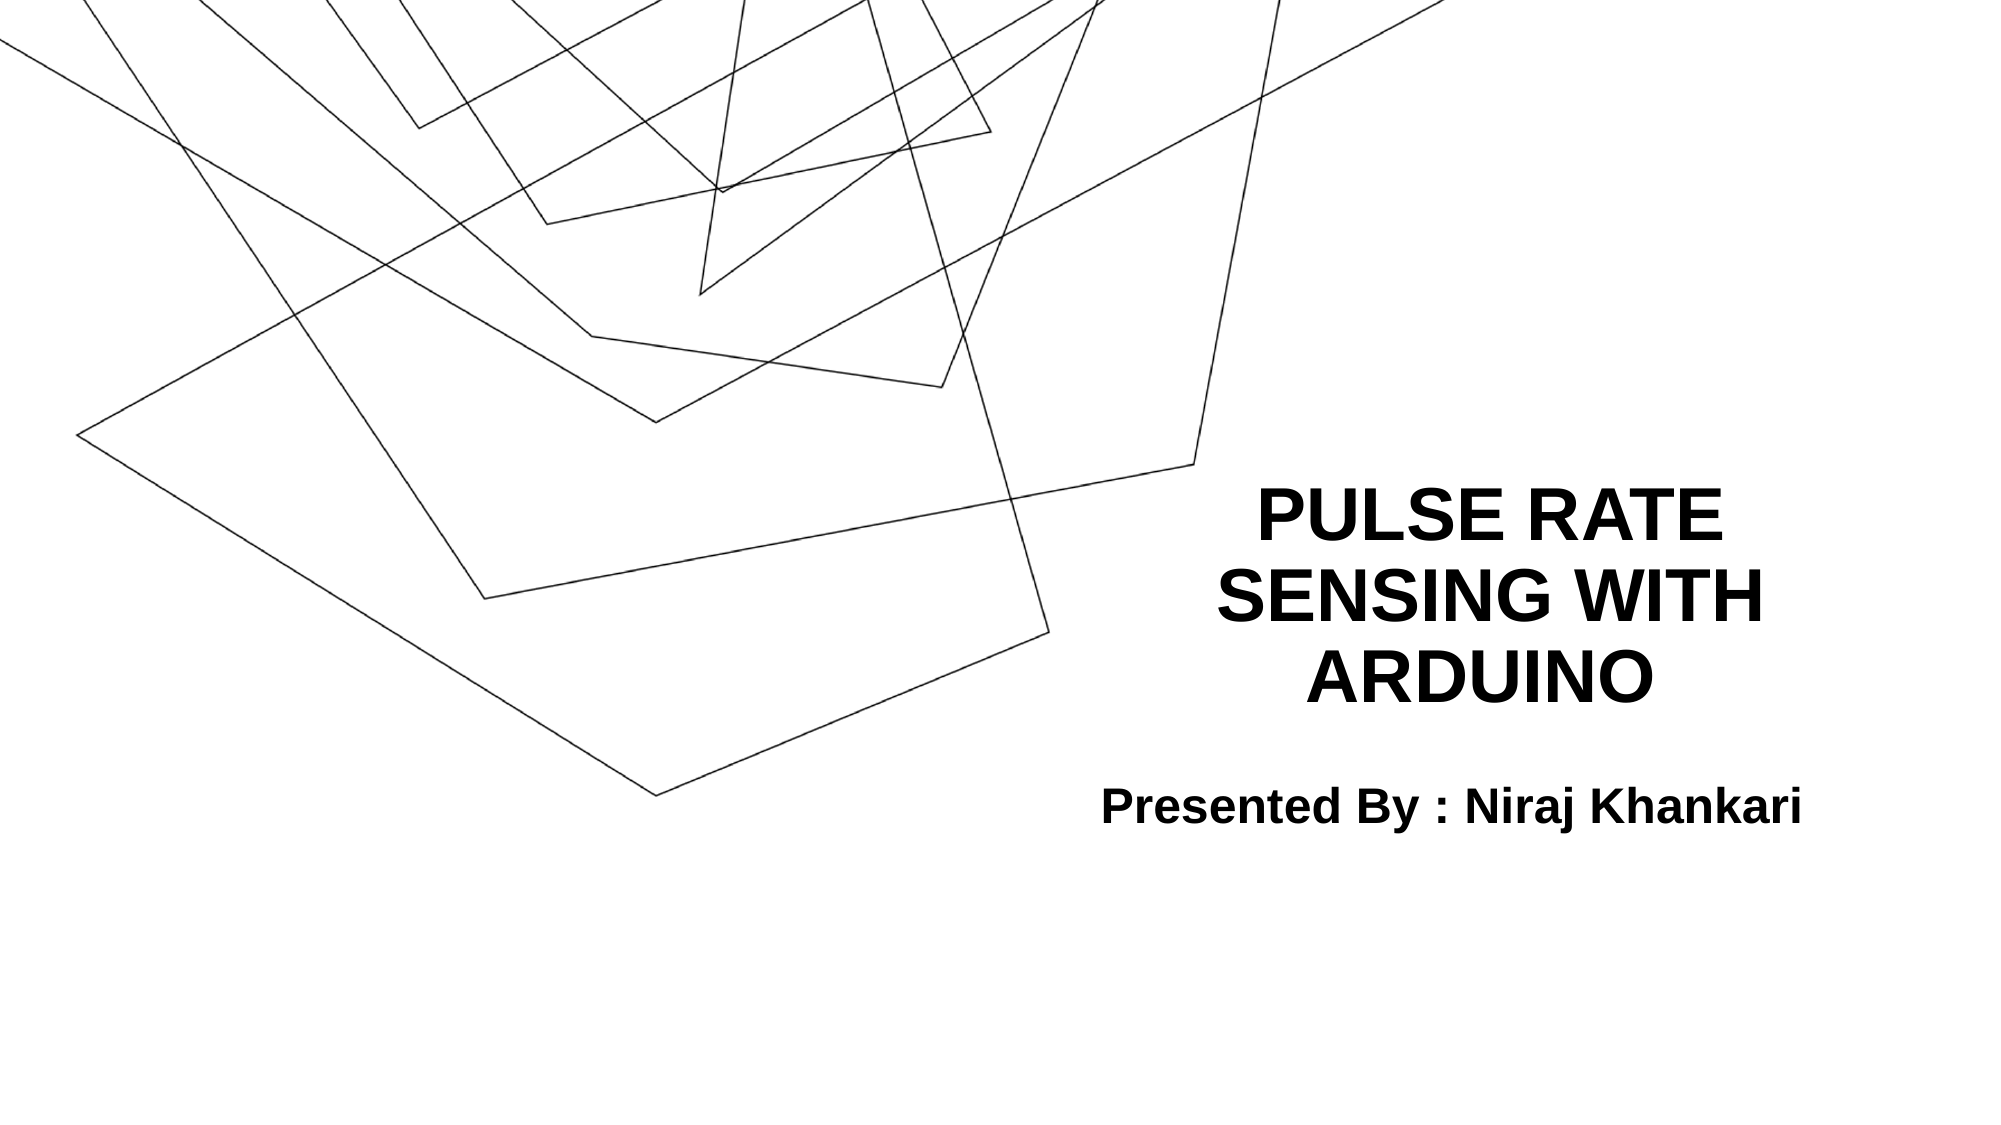

# PULSE RATE SENSING WITH ARDUINO
Presented By : Niraj Khankari